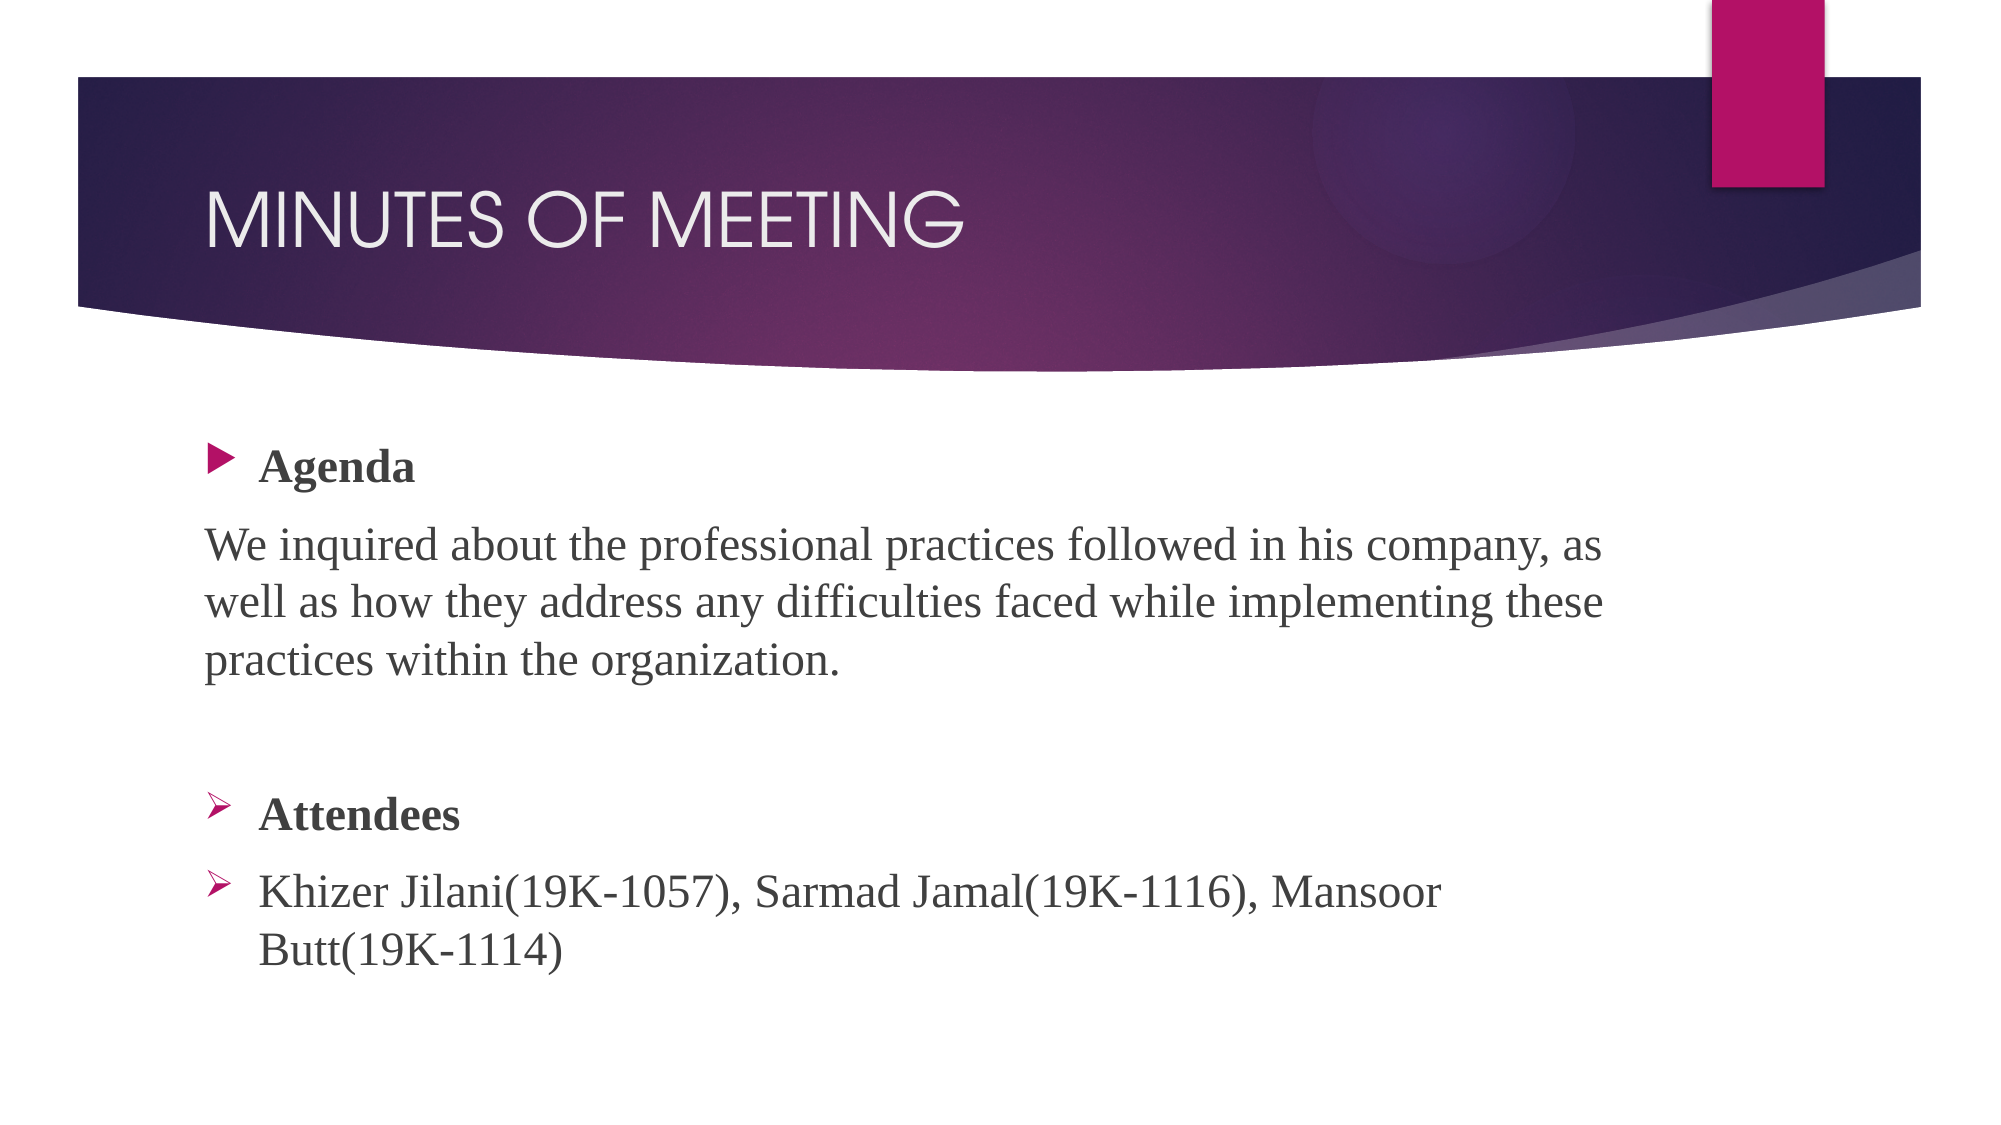

# MINUTES OF MEETING
Agenda
We inquired about the professional practices followed in his company, as well as how they address any difficulties faced while implementing these practices within the organization.

Attendees
Khizer Jilani(19K-1057), Sarmad Jamal(19K-1116), Mansoor Butt(19K-1114)